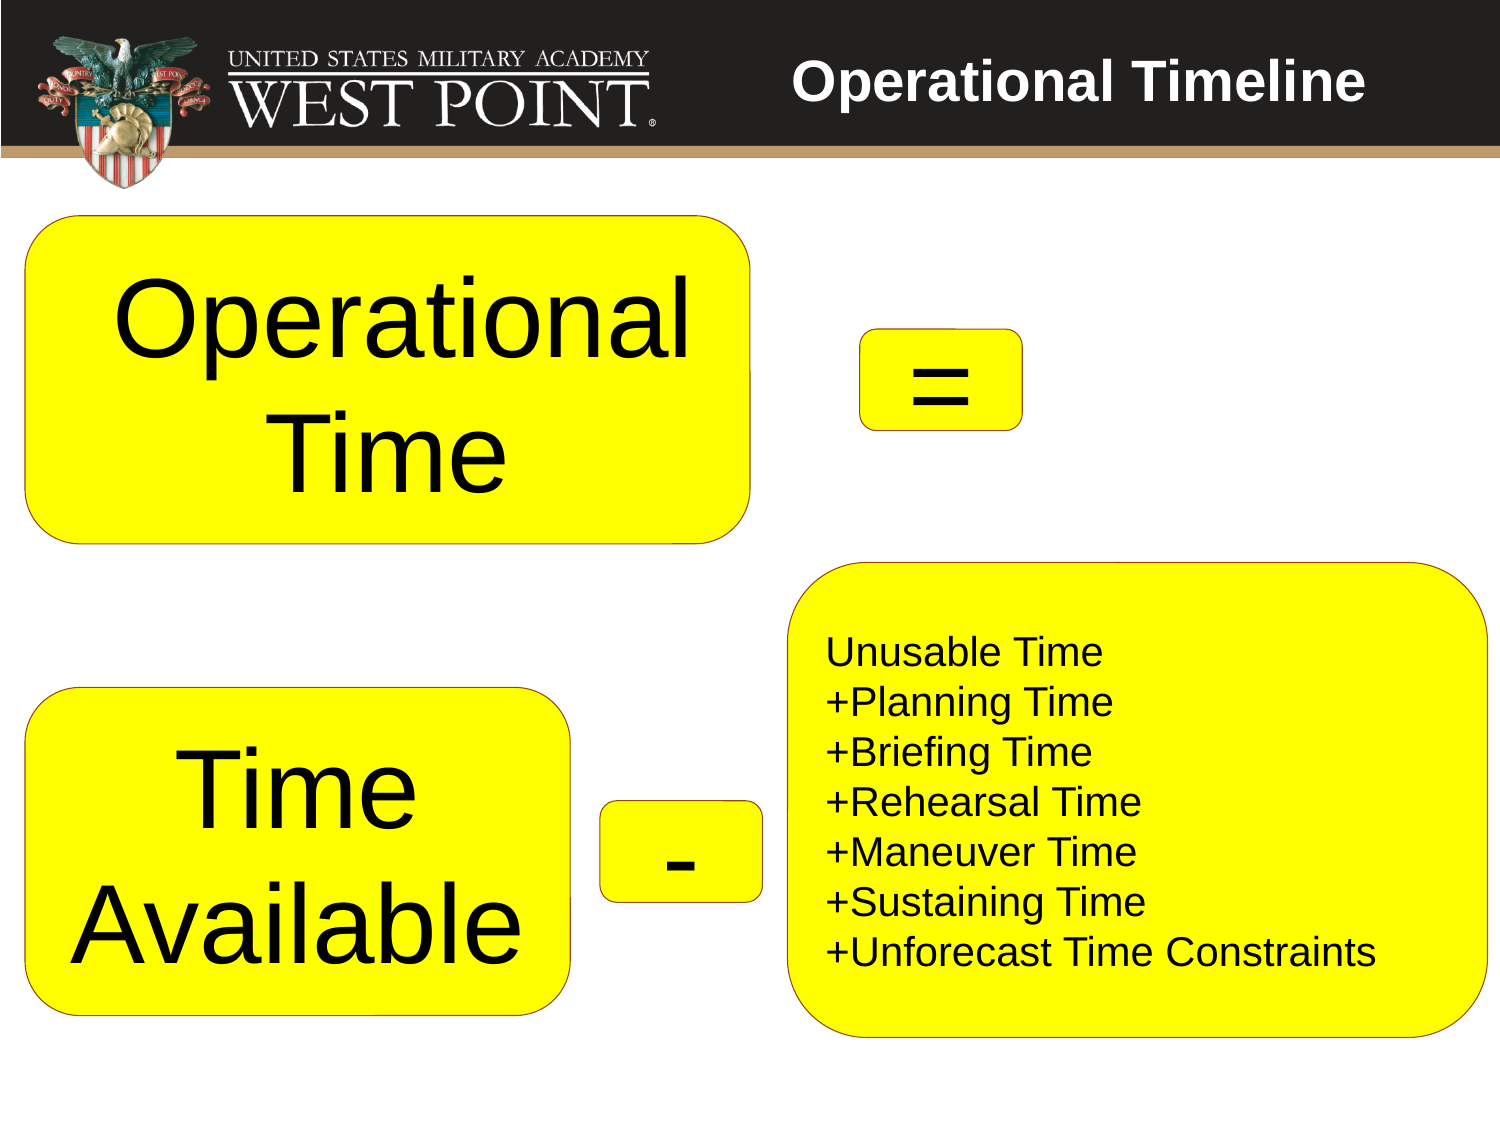

Operational Timeline
 Operational Time
=
Unusable Time
+Planning Time
+Briefing Time
+Rehearsal Time
+Maneuver Time
+Sustaining Time
+Unforecast Time Constraints
Time Available
-